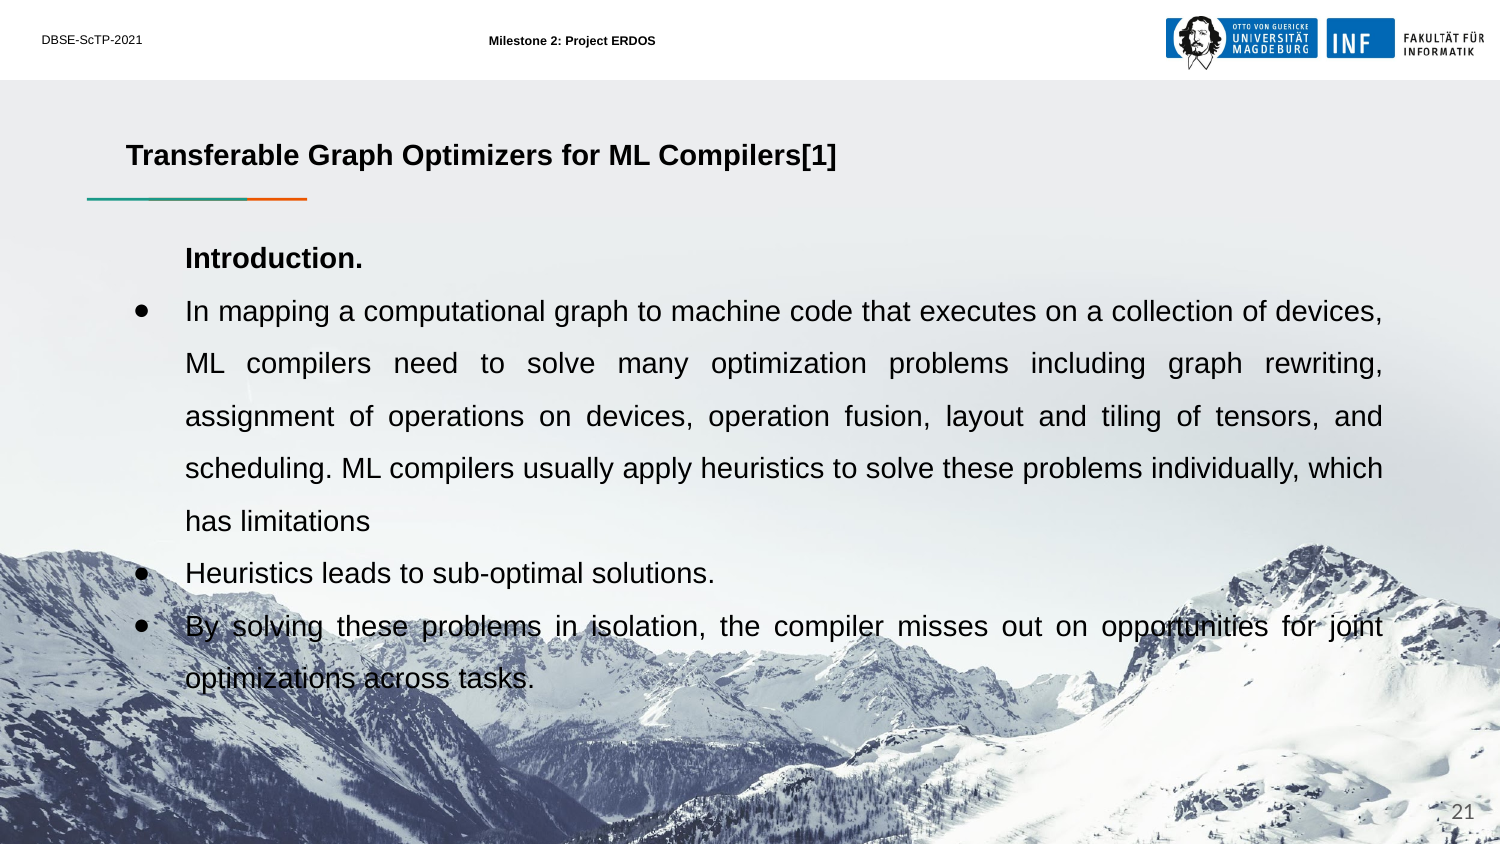

Transferable Graph Optimizers for ML Compilers[1]
Introduction.
In mapping a computational graph to machine code that executes on a collection of devices, ML compilers need to solve many optimization problems including graph rewriting, assignment of operations on devices, operation fusion, layout and tiling of tensors, and scheduling. ML compilers usually apply heuristics to solve these problems individually, which has limitations
Heuristics leads to sub-optimal solutions.
By solving these problems in isolation, the compiler misses out on opportunities for joint optimizations across tasks.

21